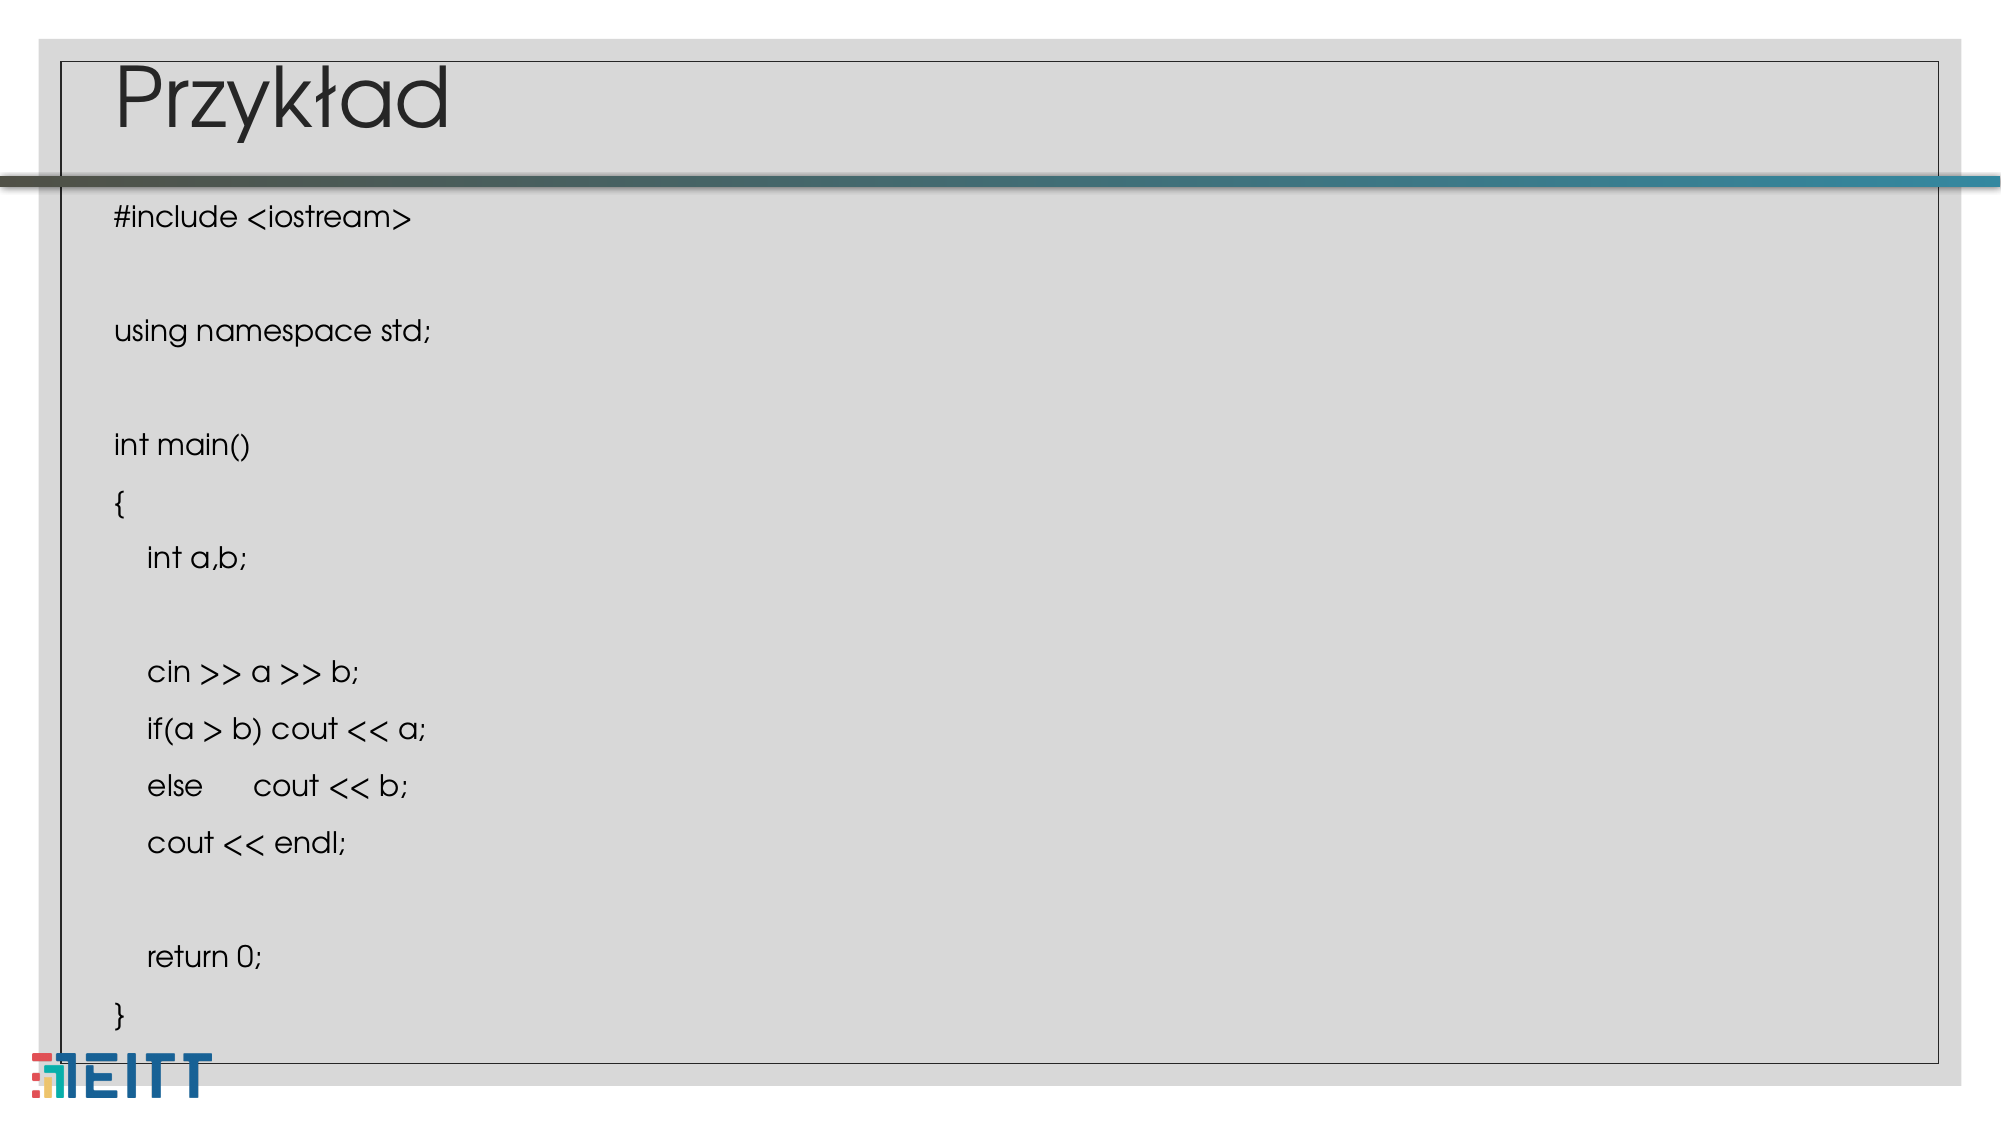

# Przykład
#include <iostream>

using namespace std;

int main()
{
    int a,b;

    cin >> a >> b;
    if(a > b) cout << a;
    else      cout << b;
    cout << endl;

    return 0;
}